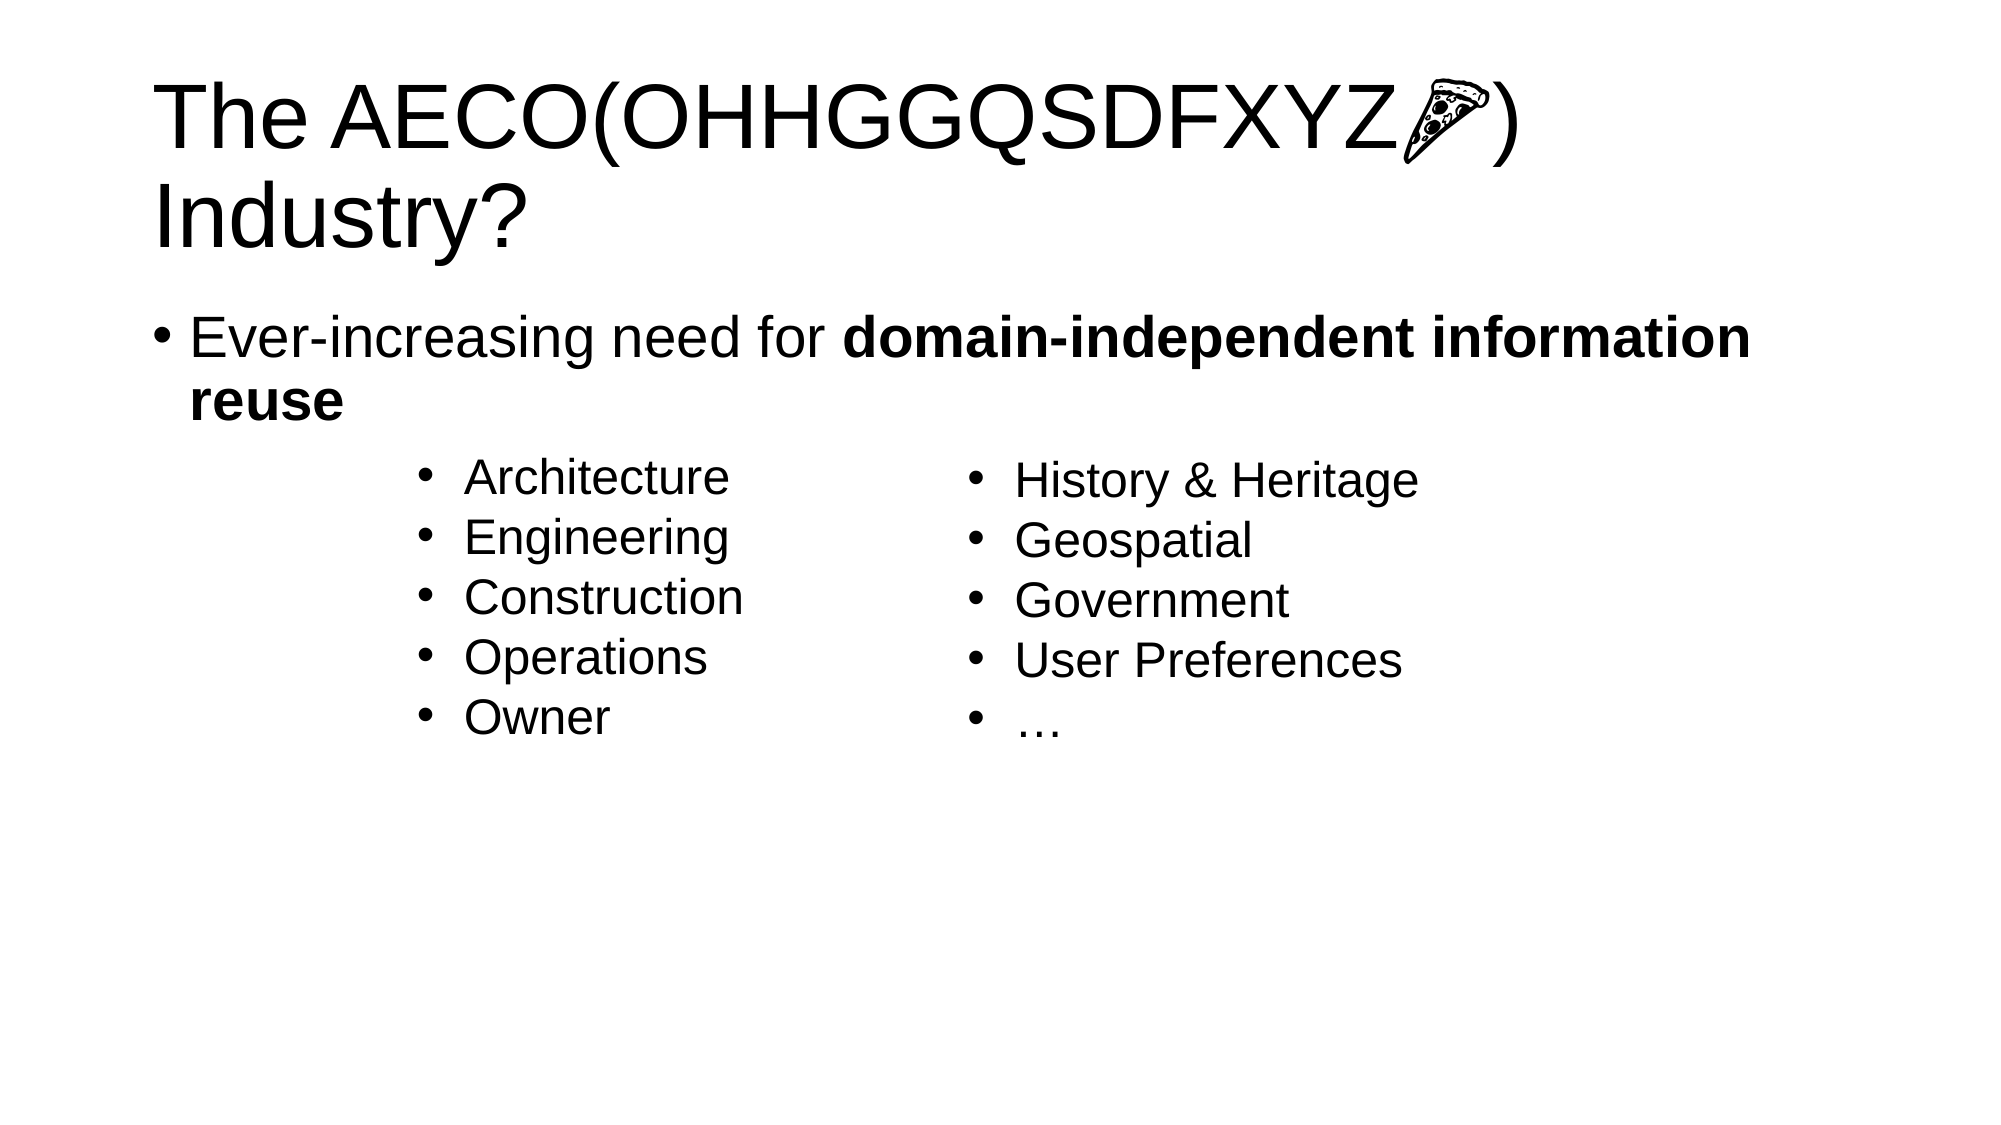

# The AECO(OHHGGQSDFXYZ🍕) Industry?
Ever-increasing need for domain-independent information reuse

Architecture
Engineering
Construction
Operations
Owner
History & Heritage
Geospatial
Government
User Preferences
…